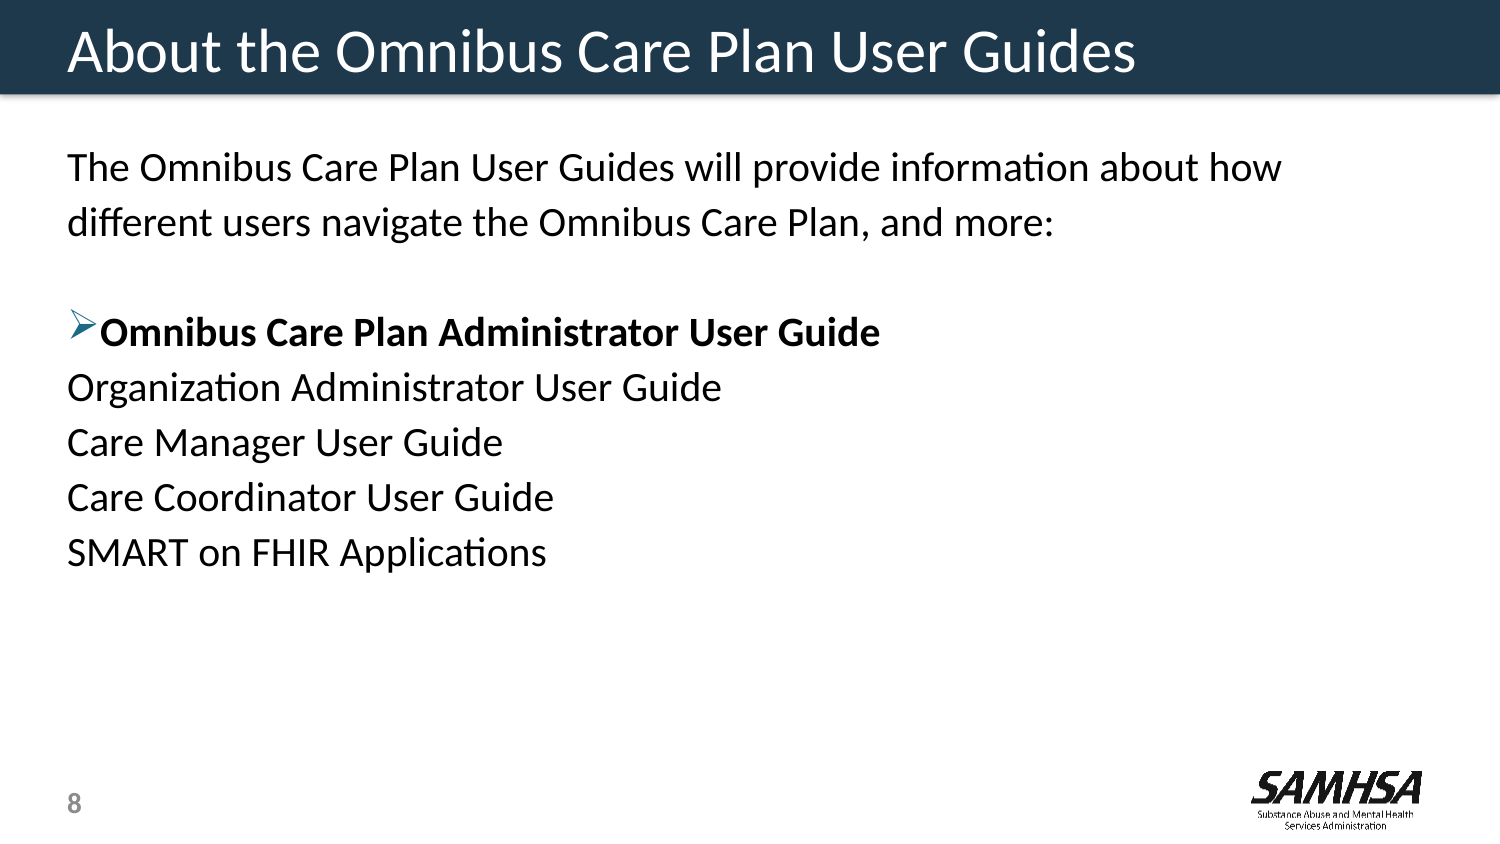

# About the Omnibus Care Plan User Guides
The Omnibus Care Plan User Guides will provide information about how different users navigate the Omnibus Care Plan, and more:

Omnibus Care Plan Administrator User Guide
Organization Administrator User Guide
Care Manager User Guide
Care Coordinator User Guide
SMART on FHIR Applications
8